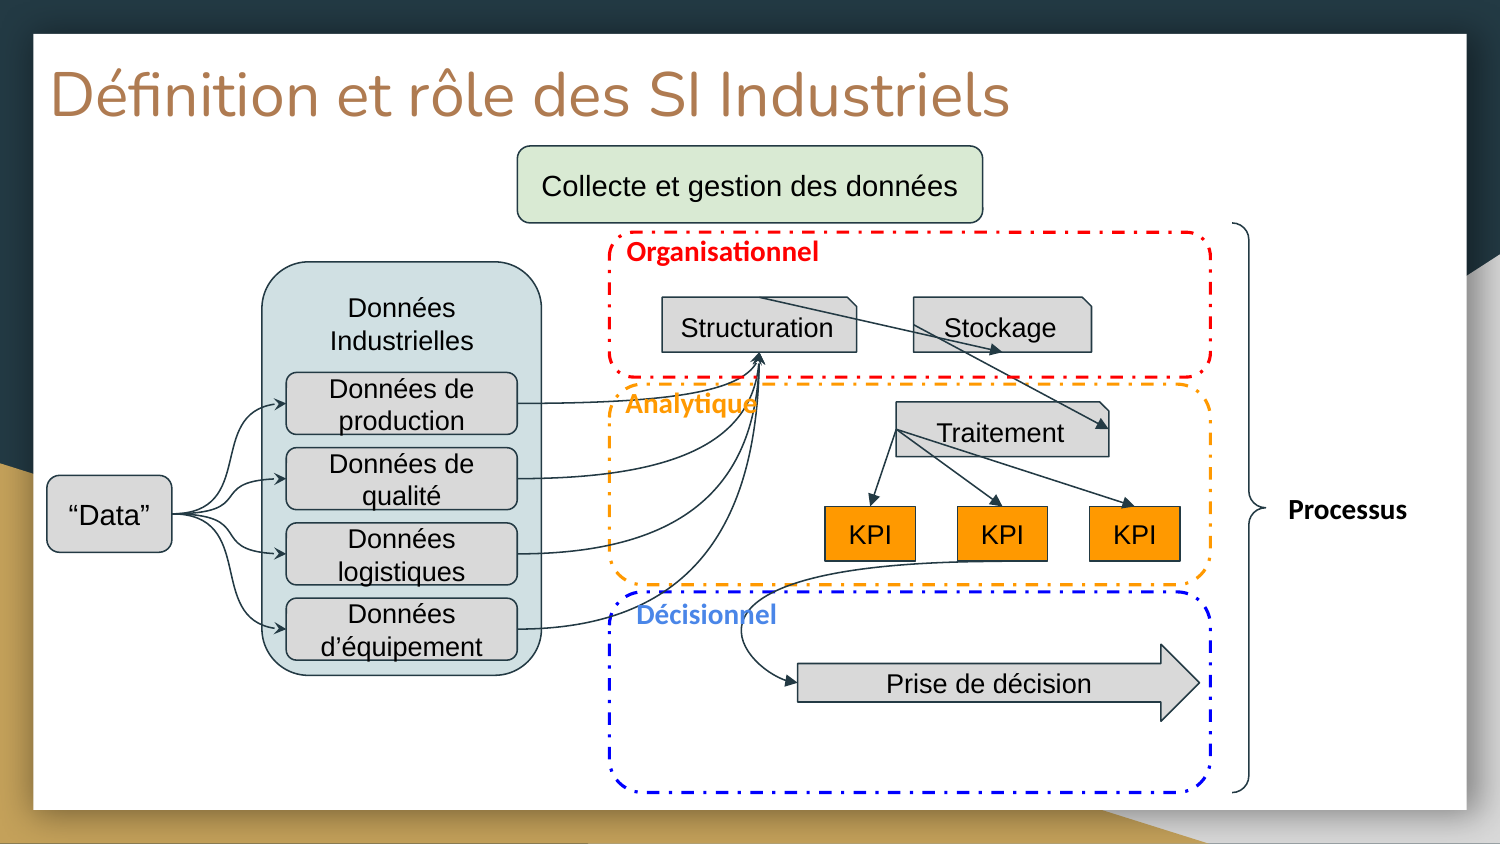

# Définition et rôle des SI Industriels
Collecte et gestion des données
Organisationnel

Données Industrielles
Structuration
Stockage
Analytique
Données de production

Traitement
Données de qualité
Processus
“Data”
KPI
KPI
KPI
Données logistiques
Décisionnel

Données d’équipement
Prise de décision